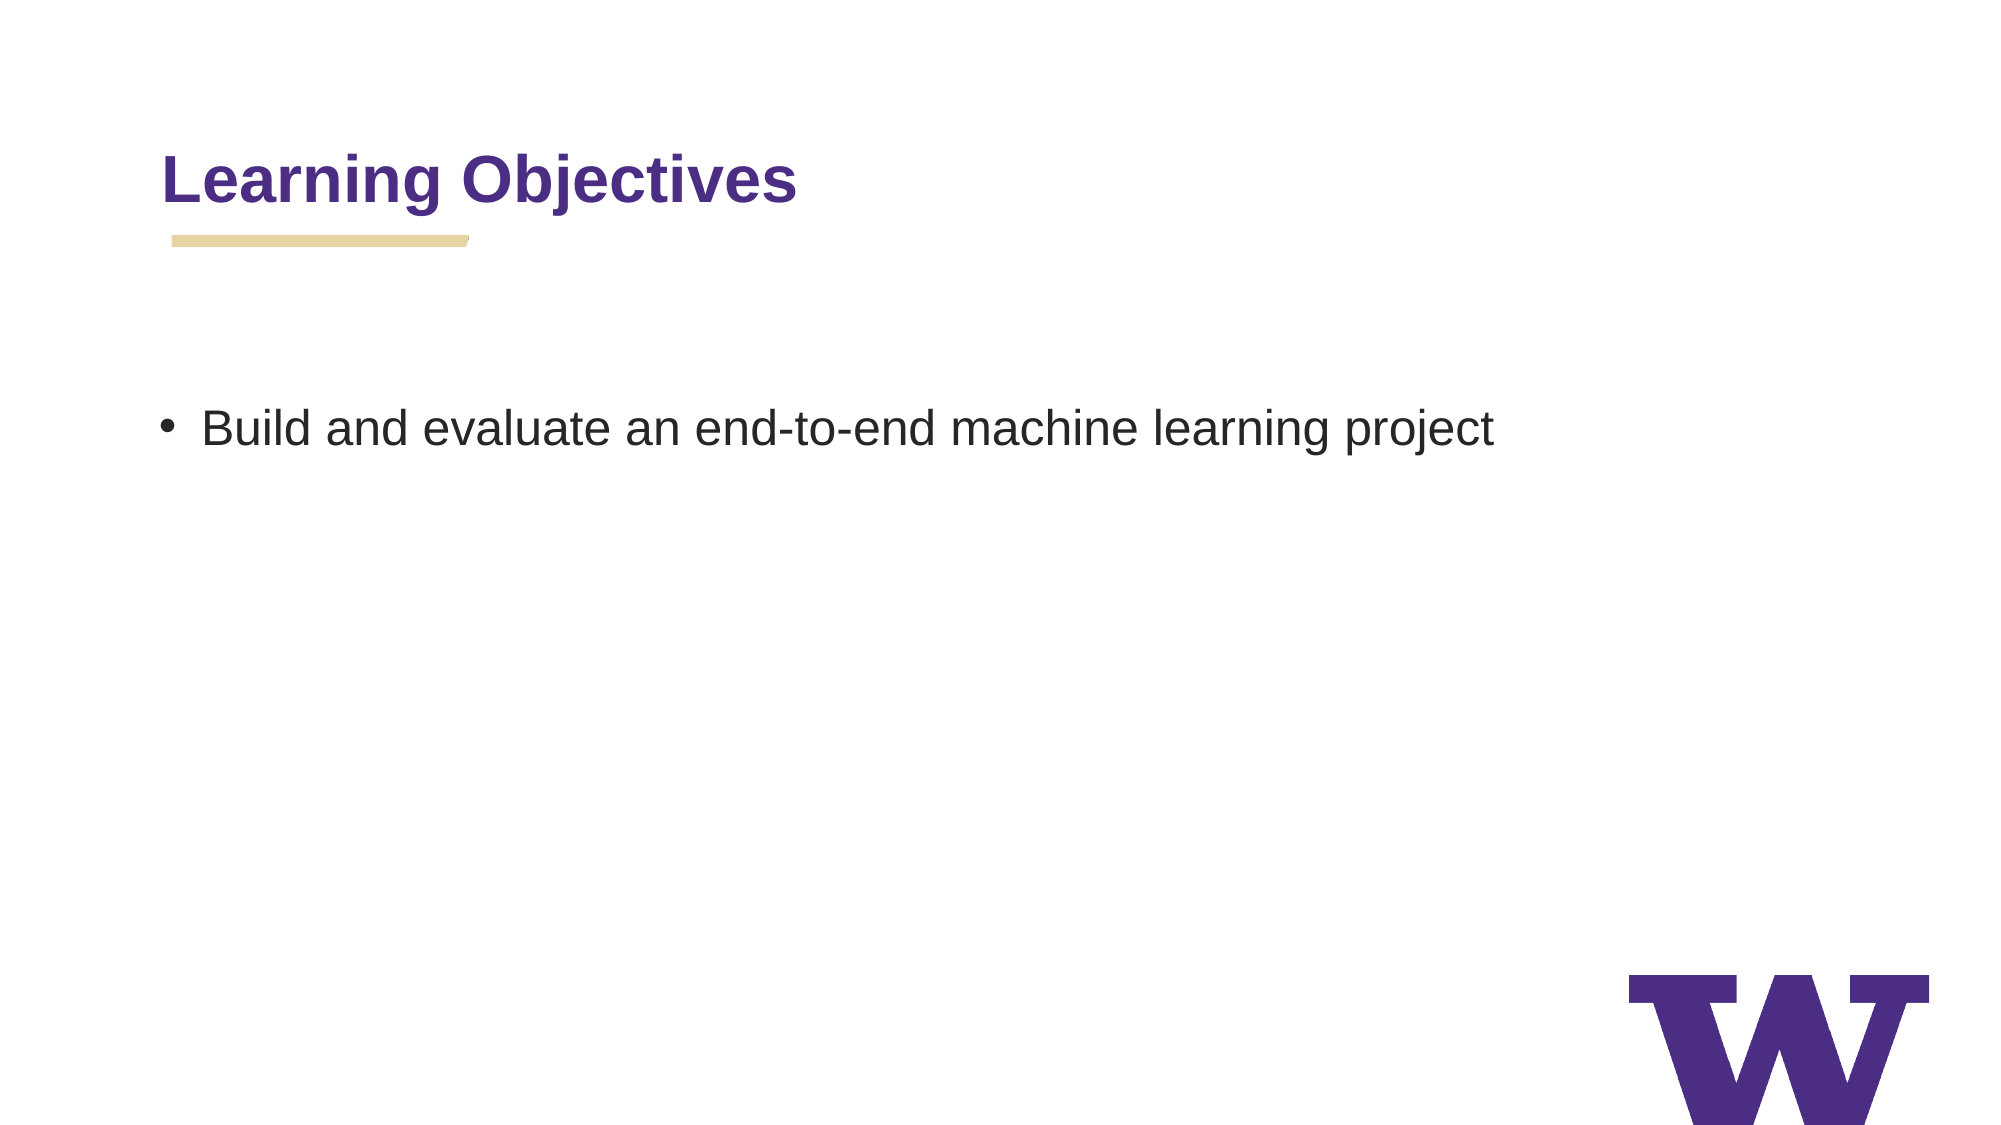

# Learning Objectives

Build and evaluate an end-to-end machine learning project